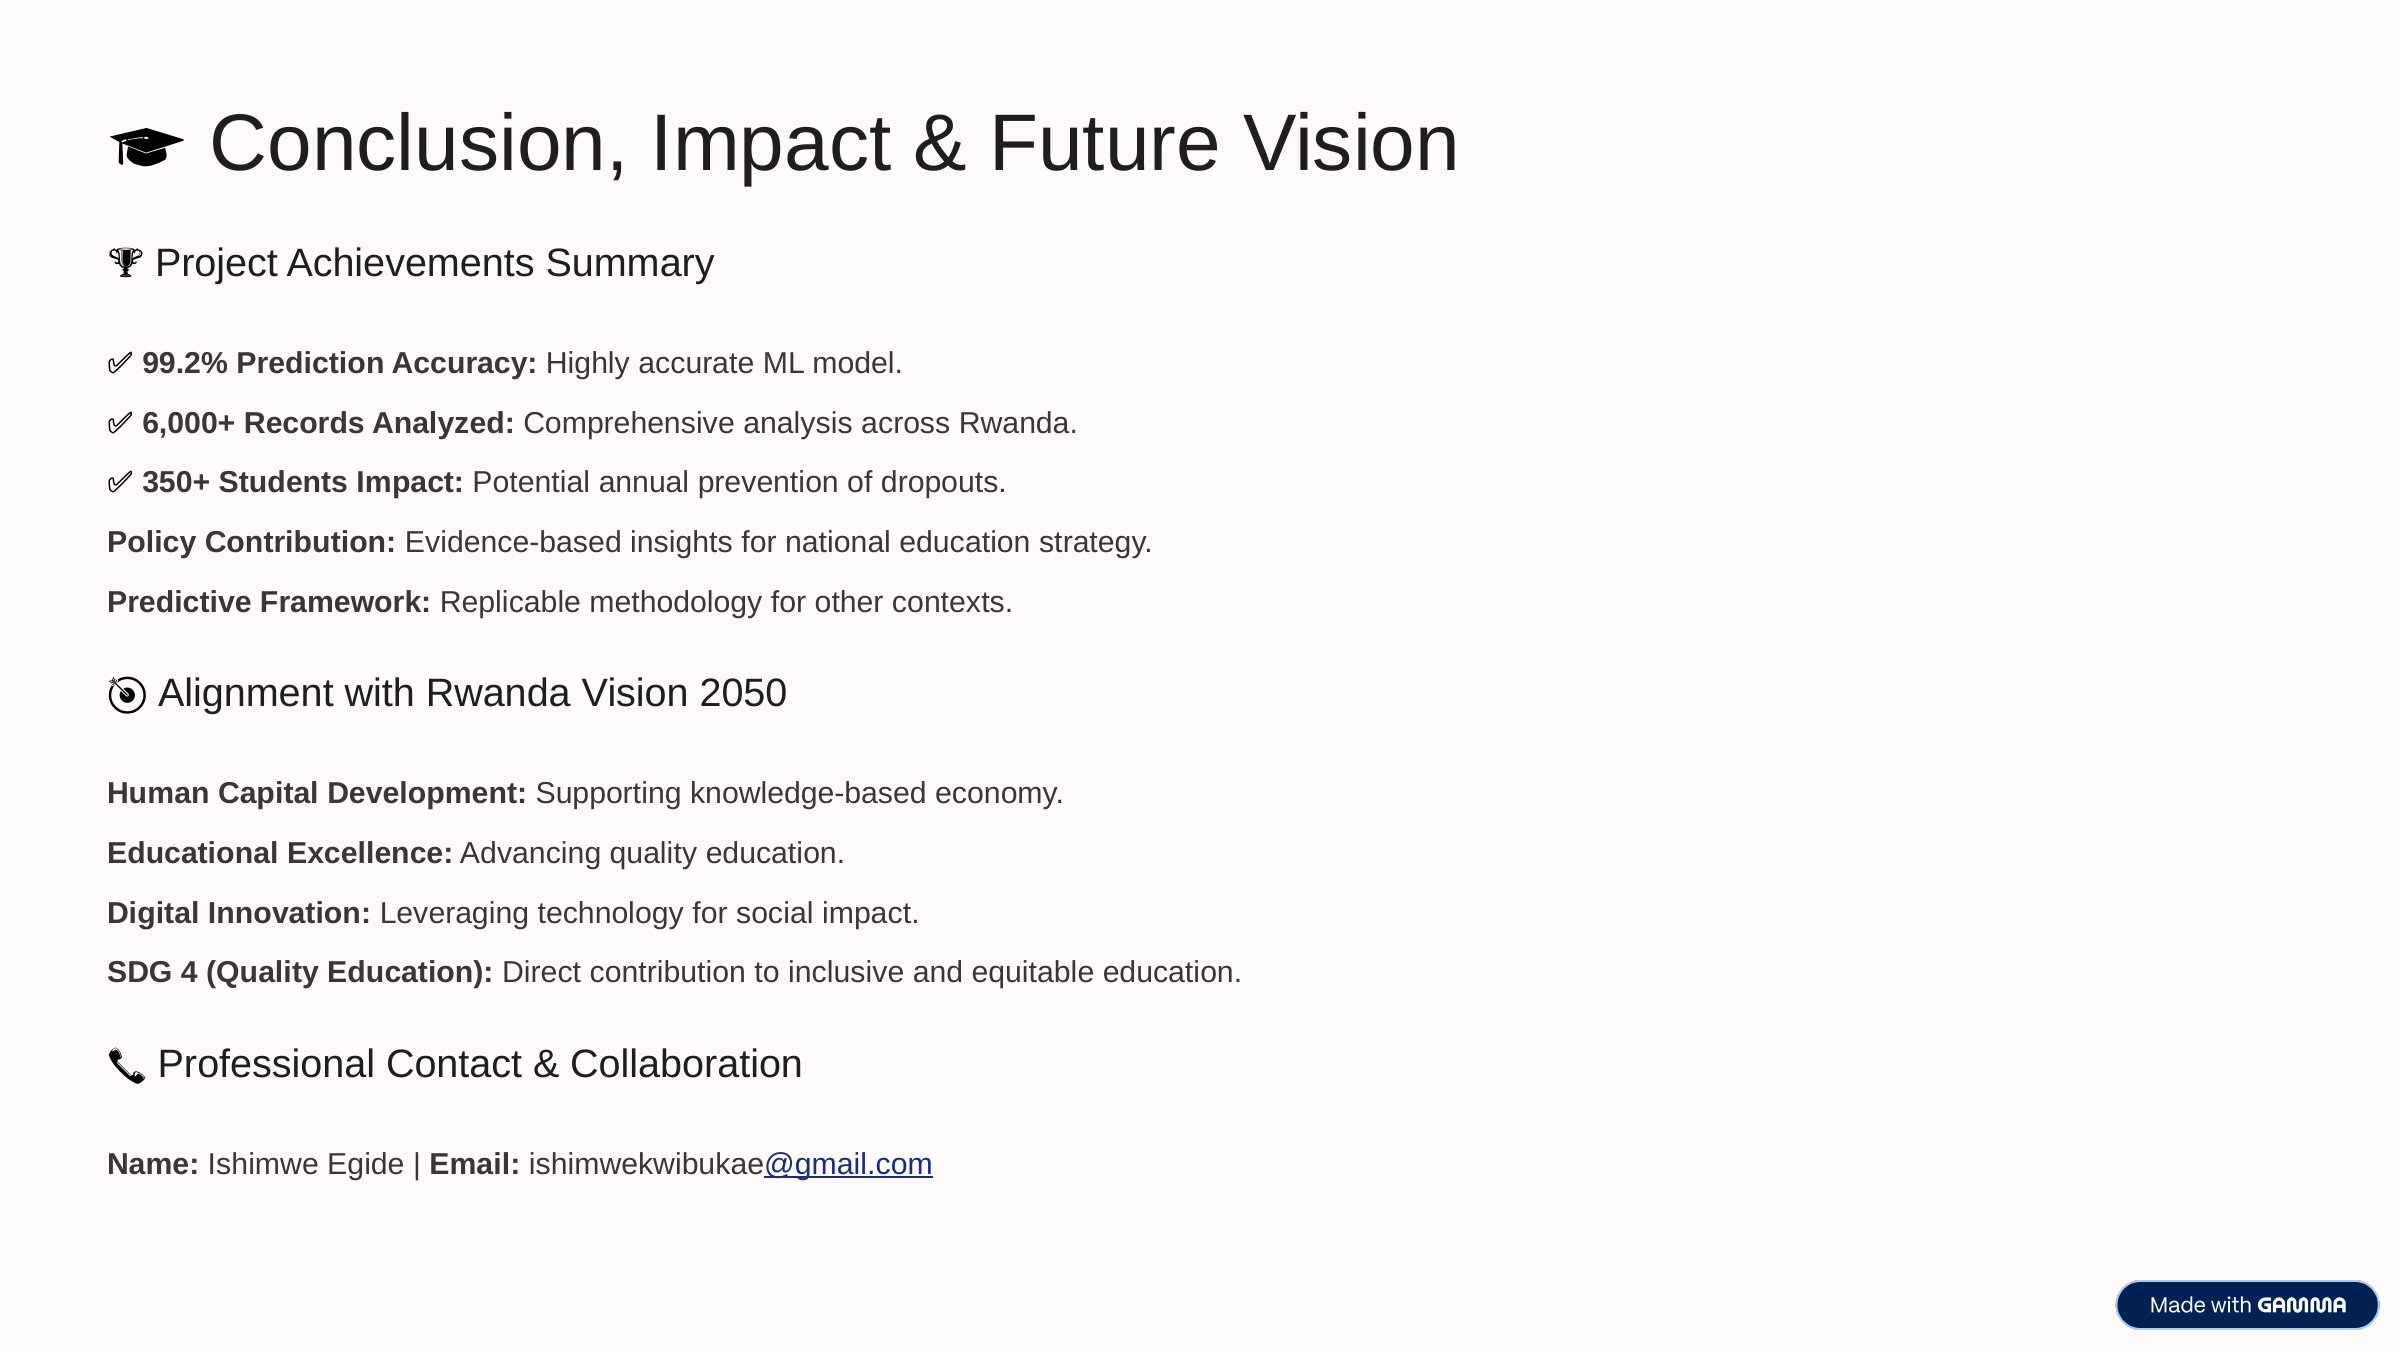

🎓 Conclusion, Impact & Future Vision
🏆 Project Achievements Summary
✅ 99.2% Prediction Accuracy: Highly accurate ML model.
✅ 6,000+ Records Analyzed: Comprehensive analysis across Rwanda.
✅ 350+ Students Impact: Potential annual prevention of dropouts.
Policy Contribution: Evidence-based insights for national education strategy.
Predictive Framework: Replicable methodology for other contexts.
🎯 Alignment with Rwanda Vision 2050
Human Capital Development: Supporting knowledge-based economy.
Educational Excellence: Advancing quality education.
Digital Innovation: Leveraging technology for social impact.
SDG 4 (Quality Education): Direct contribution to inclusive and equitable education.
📞 Professional Contact & Collaboration
Name: Ishimwe Egide | Email: ishimwekwibukae@gmail.com